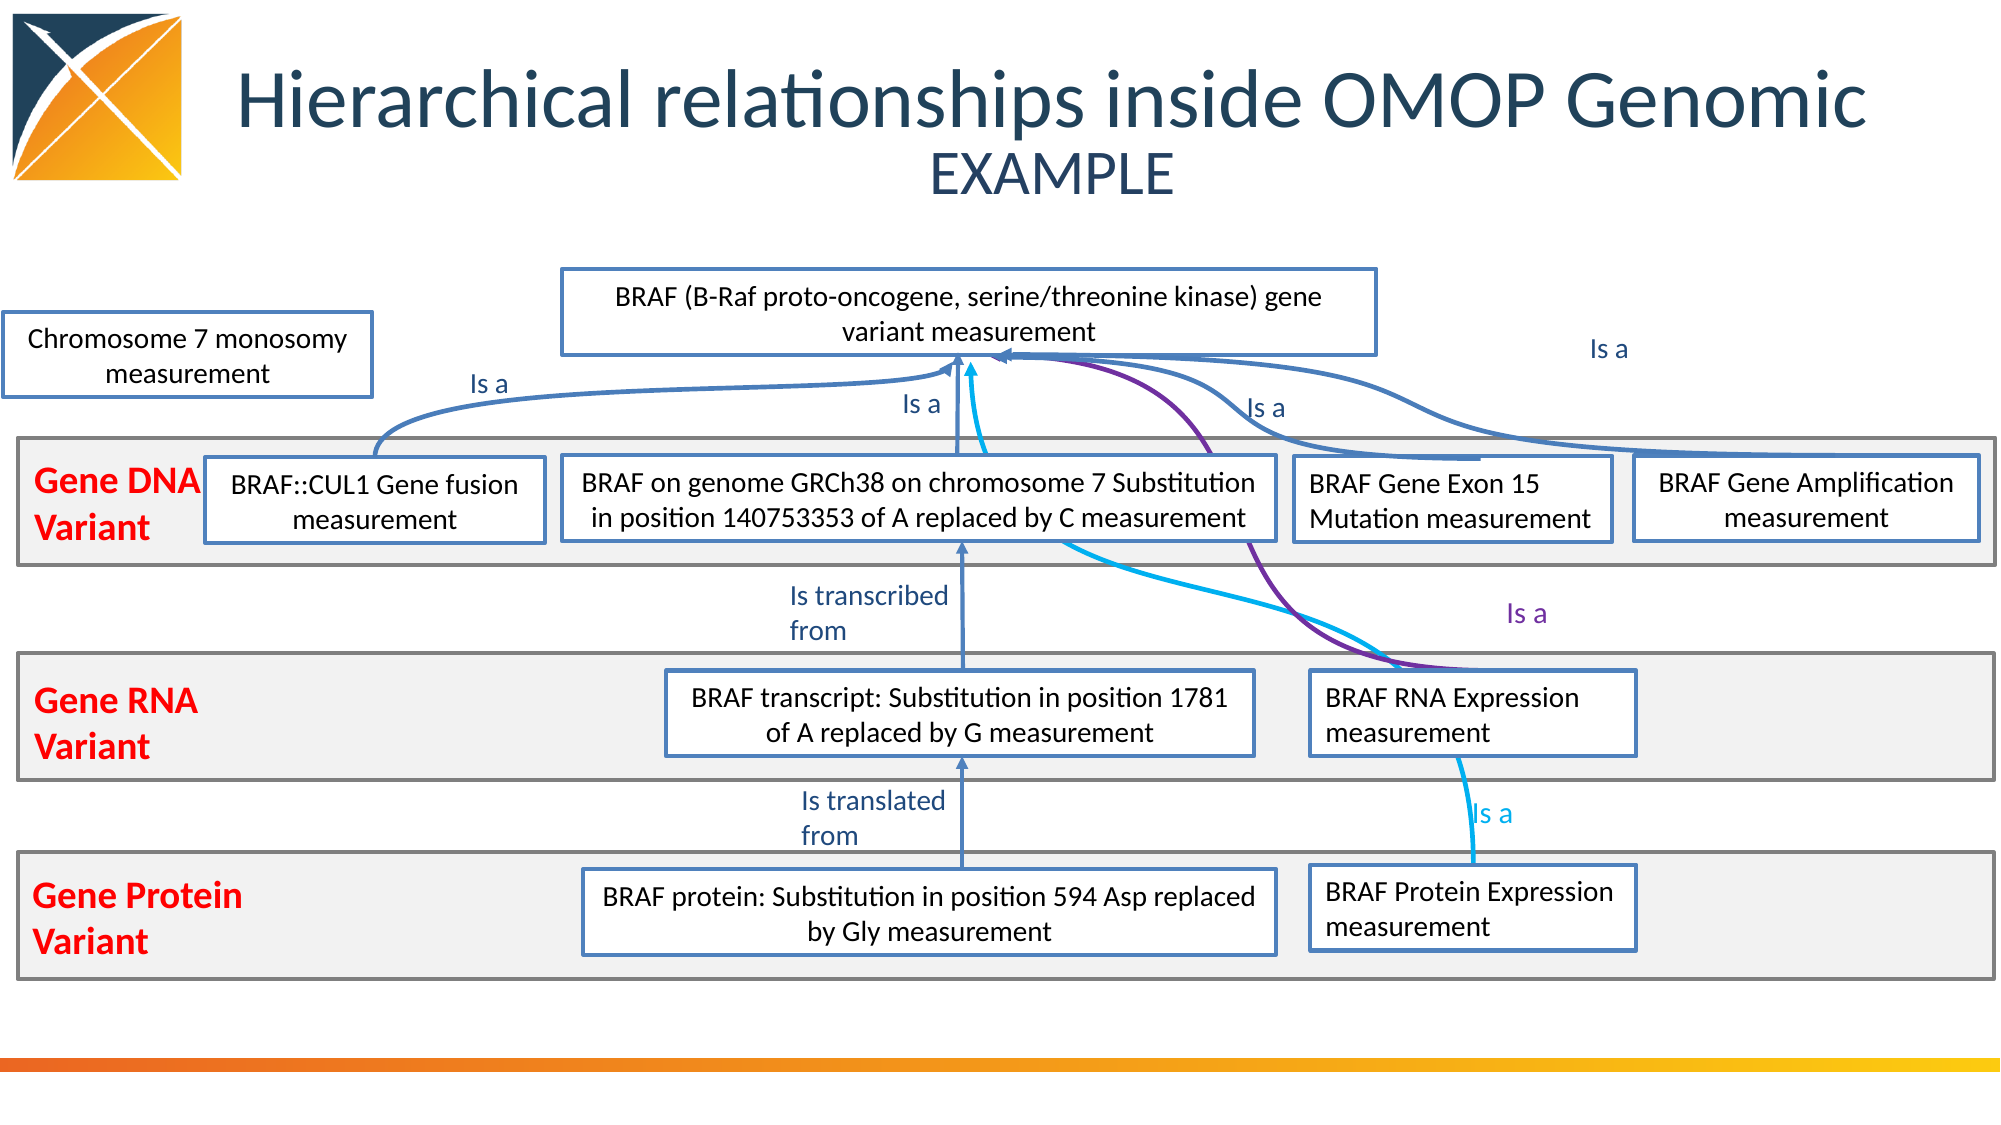

# Hierarchical relationships inside OMOP Genomic
EXAMPLE
BRAF (B-Raf proto-oncogene, serine/threonine kinase) gene variant measurement
Chromosome 7 monosomy measurement
Is a
Is a
Is a
Is a

Gene DNA Variant
BRAF on genome GRCh38 on chromosome 7 Substitution in position 140753353 of A replaced by C measurement
BRAF Gene Amplification measurement
BRAF Gene Exon 15 Mutation measurement
BRAF::CUL1 Gene fusion measurement
Is transcribed from
Is a

Gene RNA Variant
BRAF transcript: Substitution in position 1781 of A replaced by G measurement
BRAF RNA Expression measurement
Is translated from
Is a

Gene Protein Variant
BRAF Protein Expression measurement
BRAF protein: Substitution in position 594 Asp replaced by Gly measurement